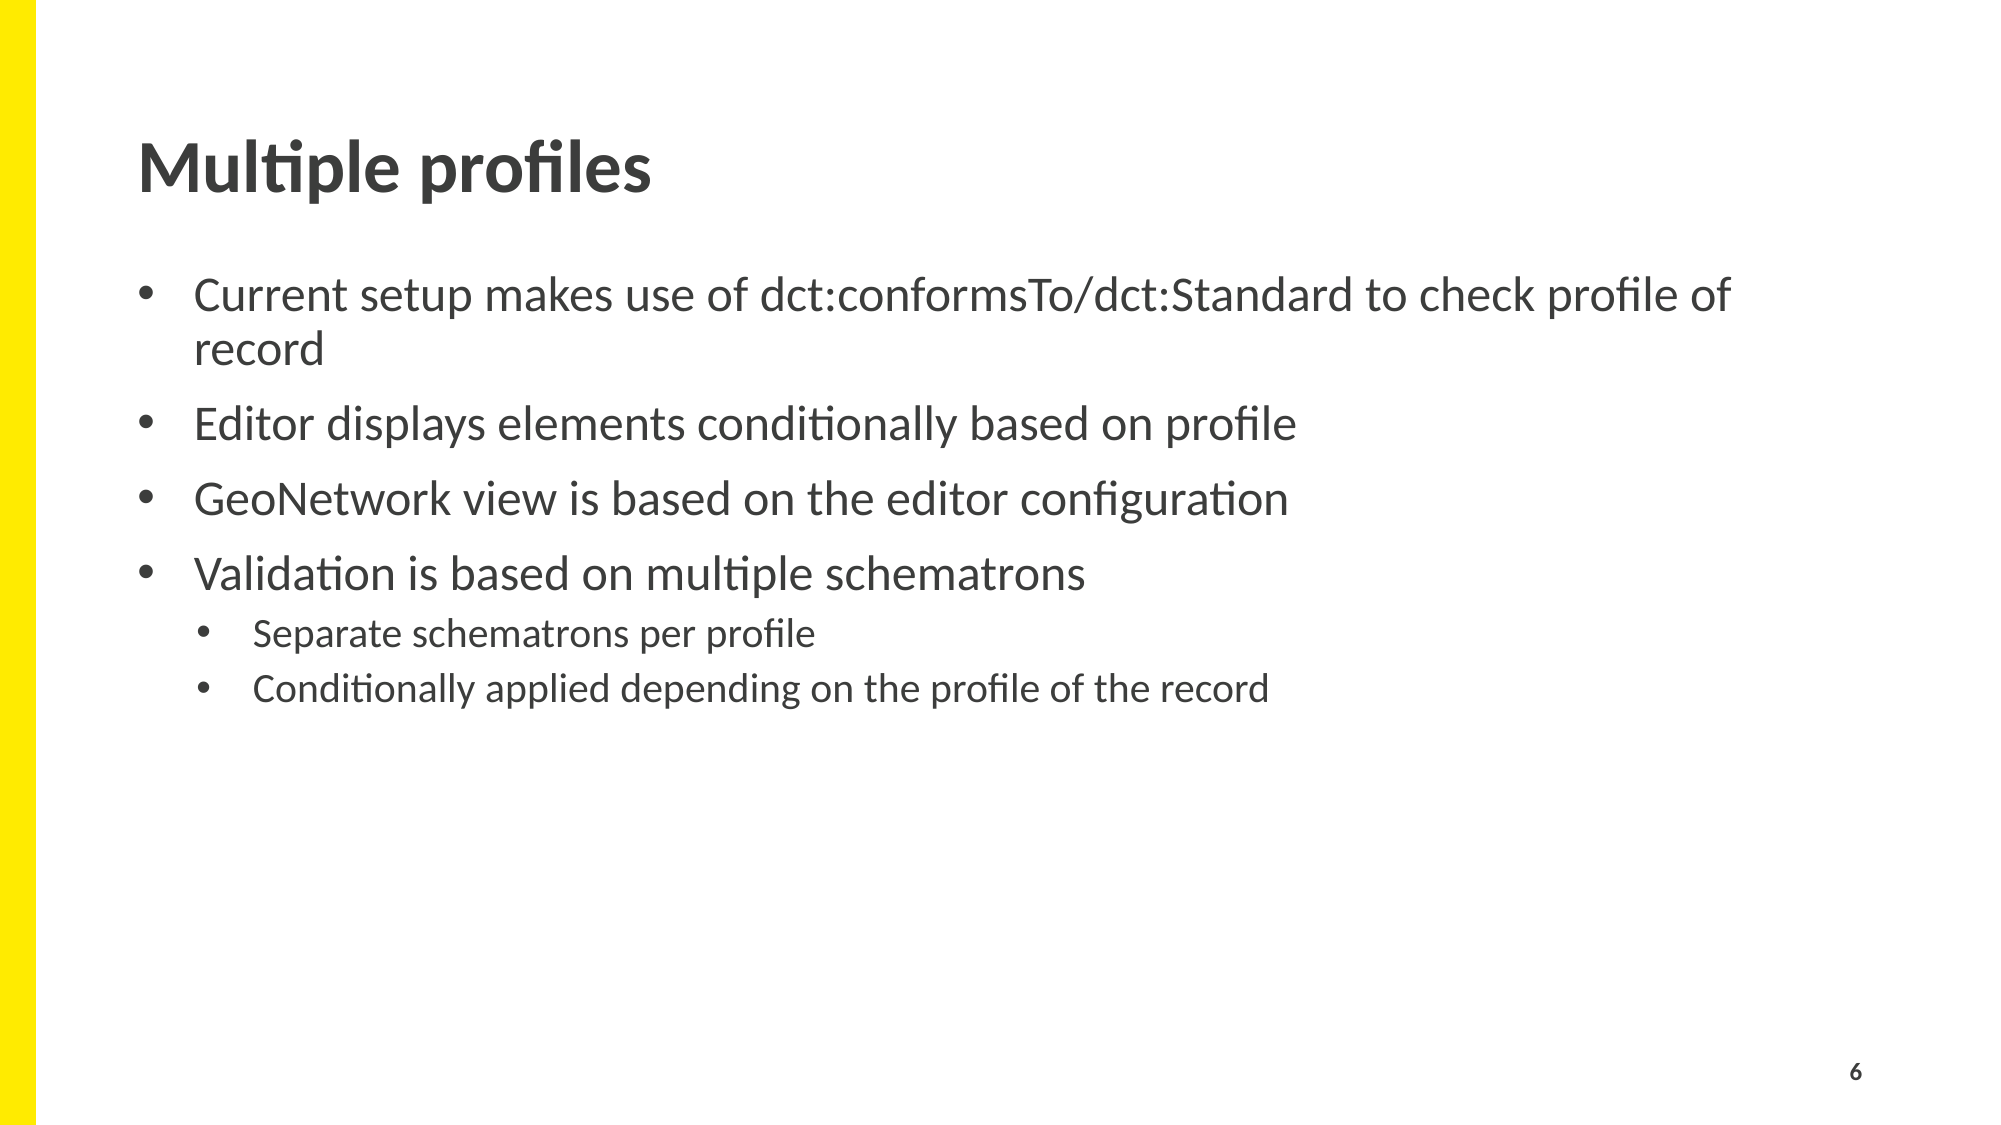

# Multiple profiles
Current setup makes use of dct:conformsTo/dct:Standard to check profile of record
Editor displays elements conditionally based on profile
GeoNetwork view is based on the editor configuration
Validation is based on multiple schematrons
Separate schematrons per profile
Conditionally applied depending on the profile of the record
6